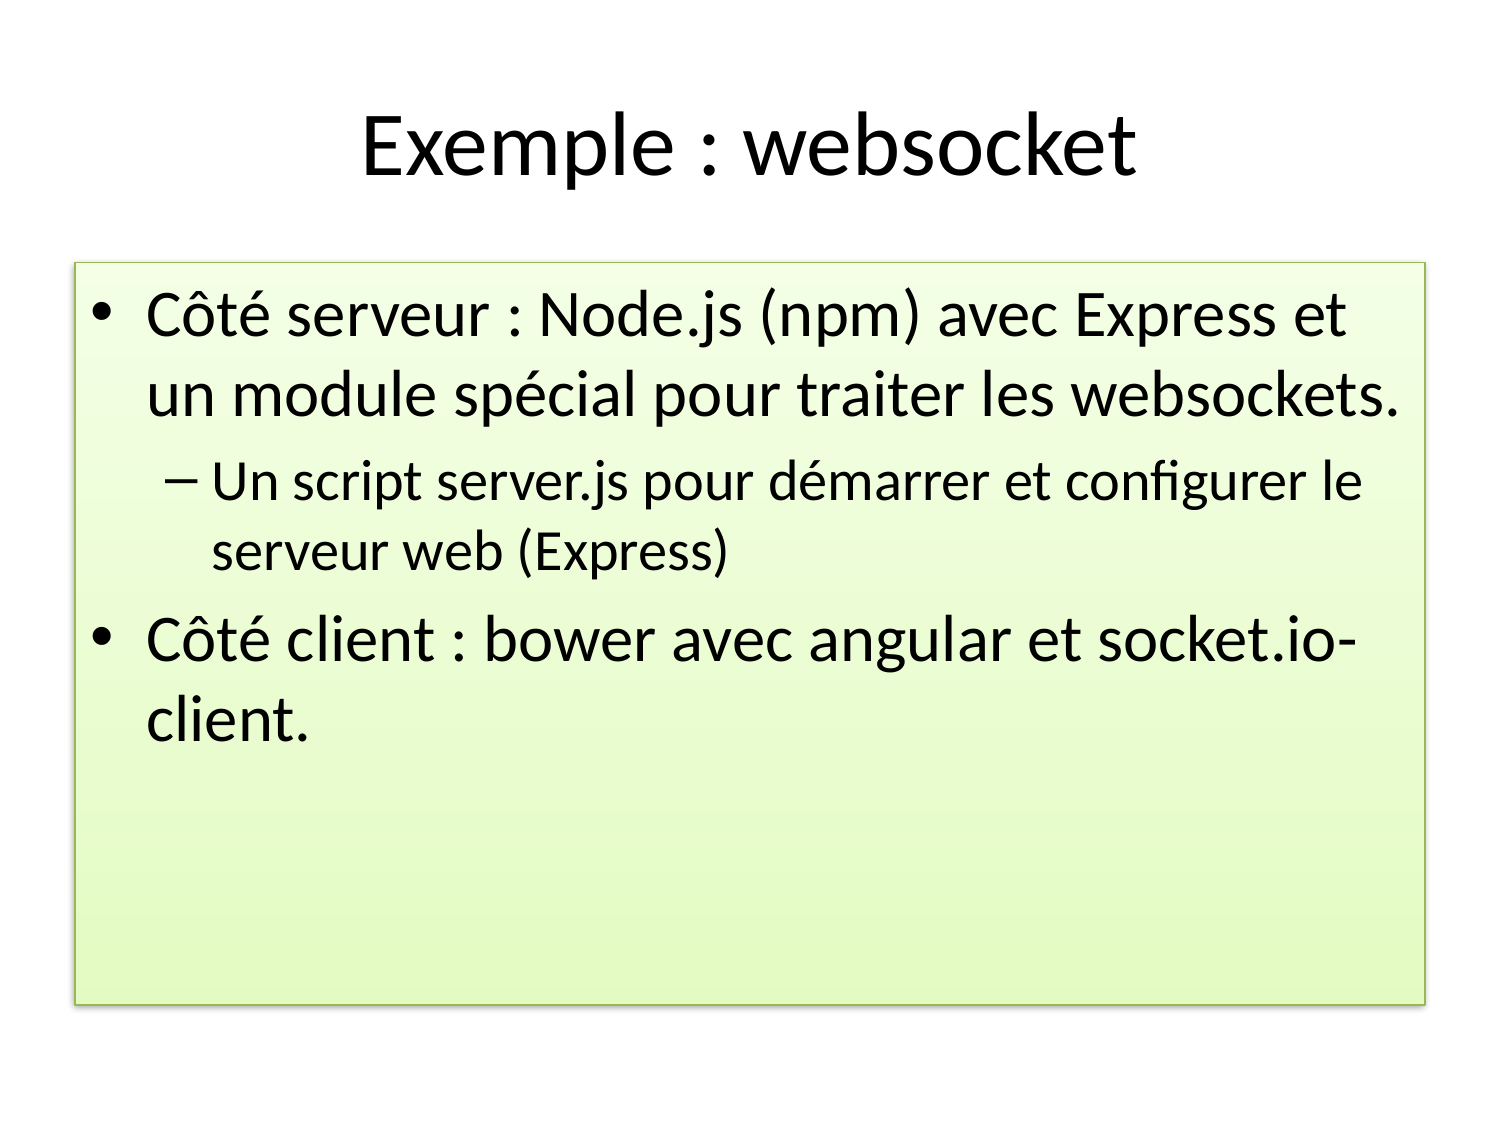

# Exemple : websocket
Côté serveur : Node.js (npm) avec Express et un module spécial pour traiter les websockets.
Un script server.js pour démarrer et configurer le serveur web (Express)
Côté client : bower avec angular et socket.io-client.